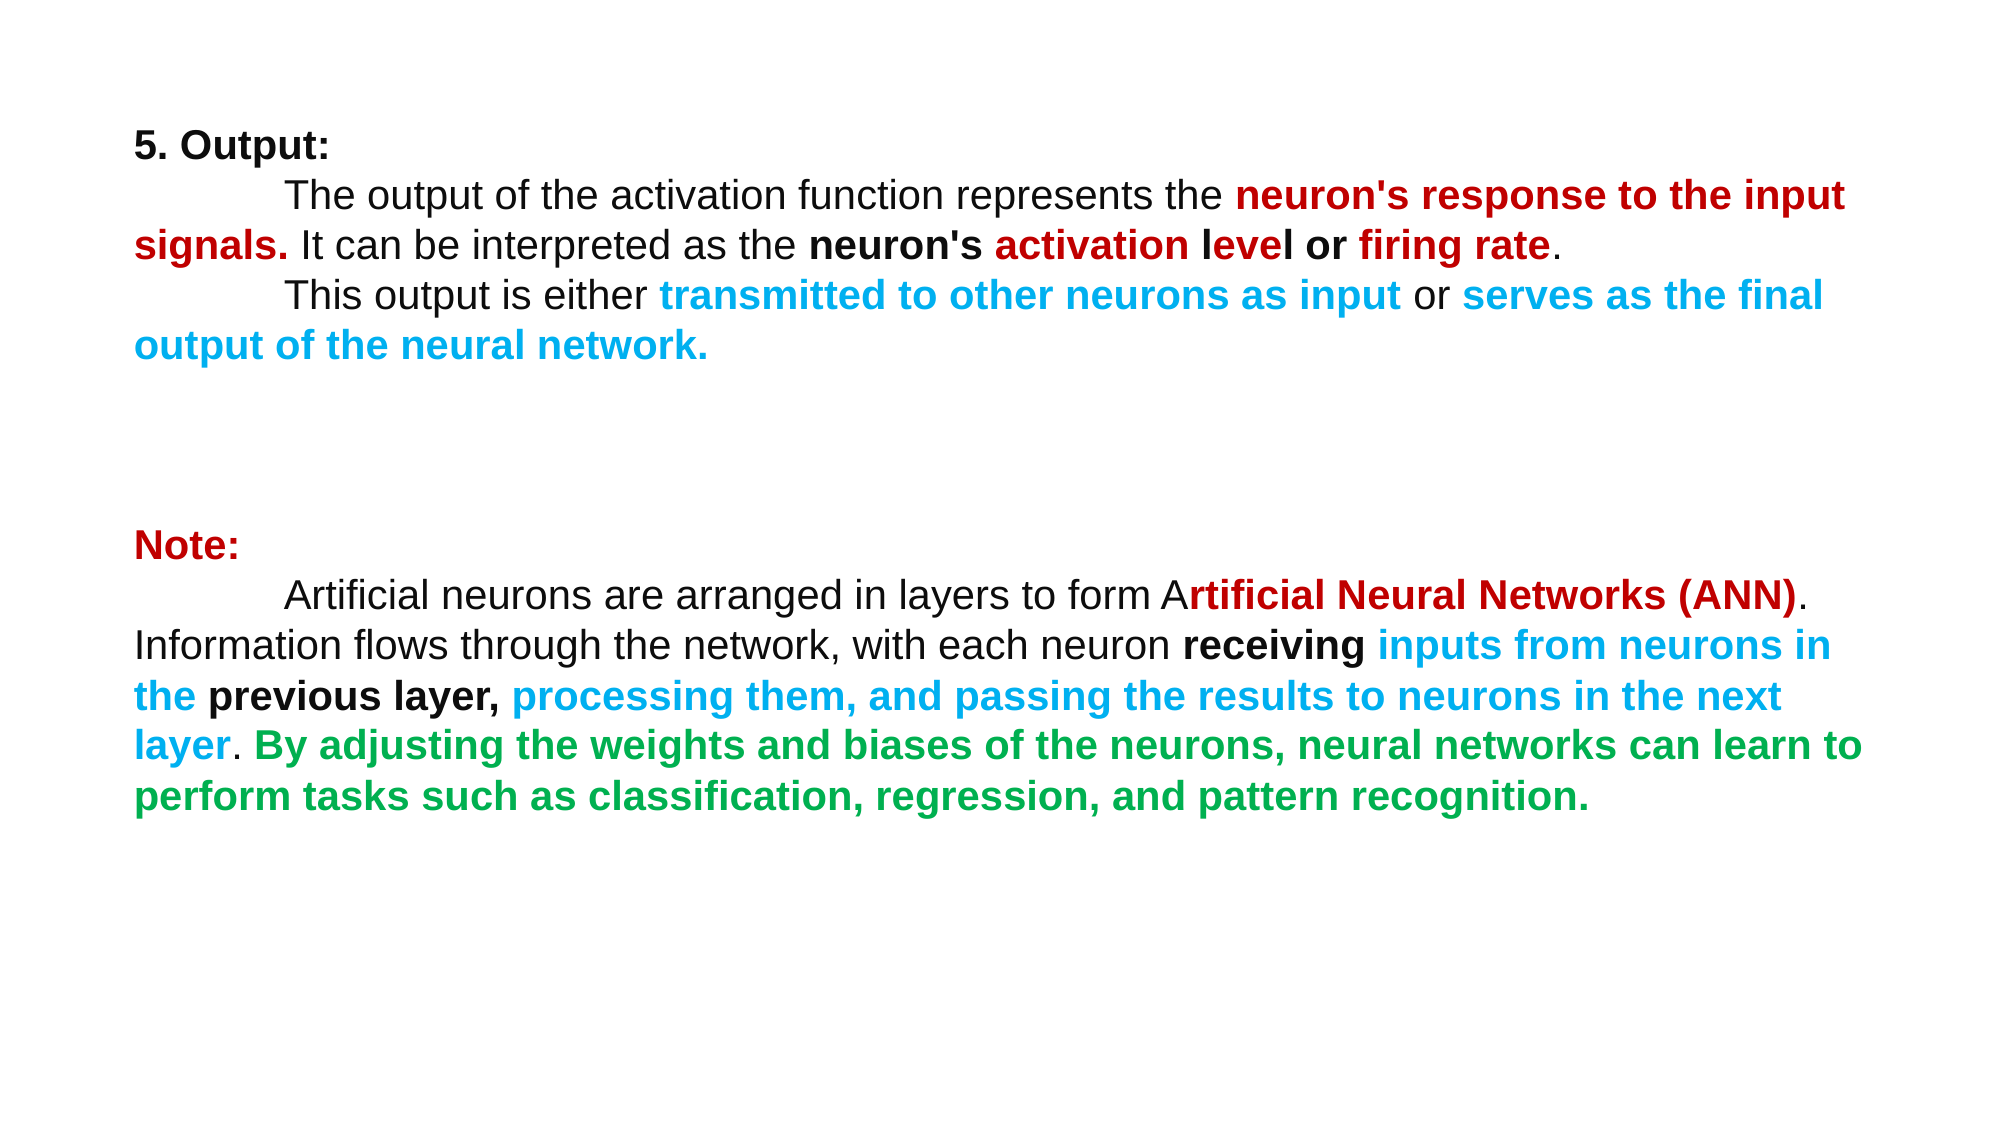

5. Output:
	The output of the activation function represents the neuron's response to the input signals. It can be interpreted as the neuron's activation level or firing rate.
	This output is either transmitted to other neurons as input or serves as the final output of the neural network.

Note:
	Artificial neurons are arranged in layers to form Artificial Neural Networks (ANN). Information flows through the network, with each neuron receiving inputs from neurons in the previous layer, processing them, and passing the results to neurons in the next layer. By adjusting the weights and biases of the neurons, neural networks can learn to perform tasks such as classification, regression, and pattern recognition.